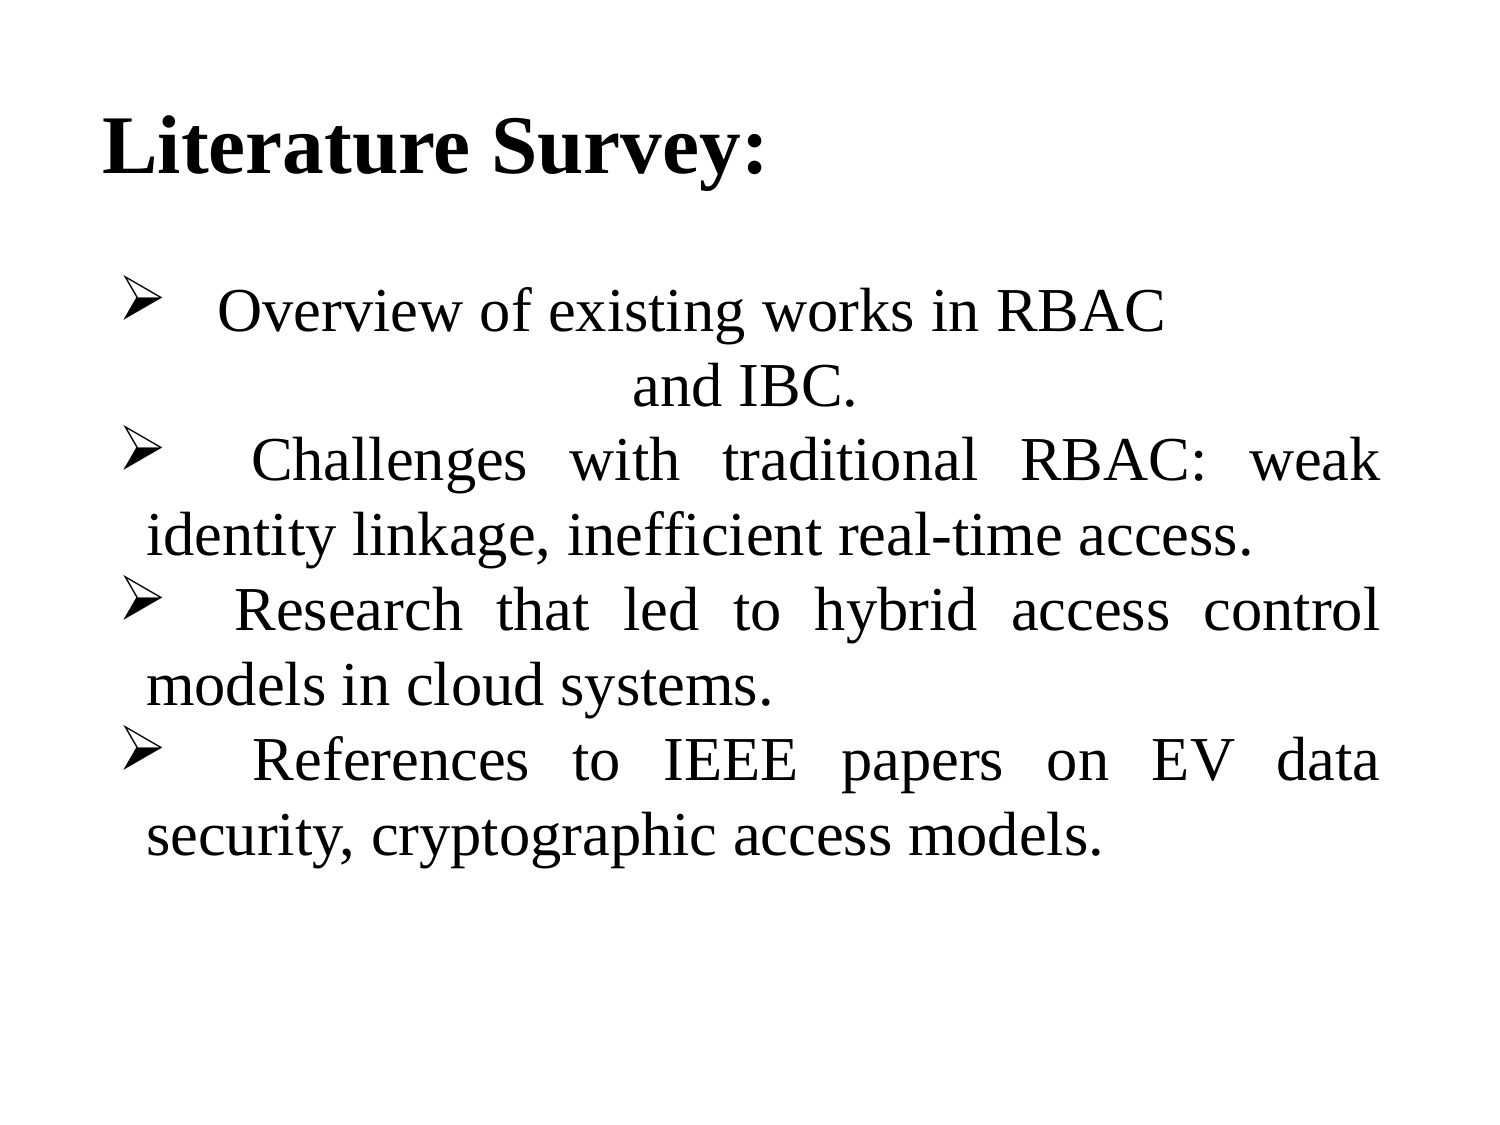

# Literature Survey:
   Overview of existing works in RBAC                                             and IBC.
  Challenges with traditional RBAC: weak identity linkage, inefficient real-time access.
  Research that led to hybrid access control models in cloud systems.
  References to IEEE papers on EV data security, cryptographic access models.